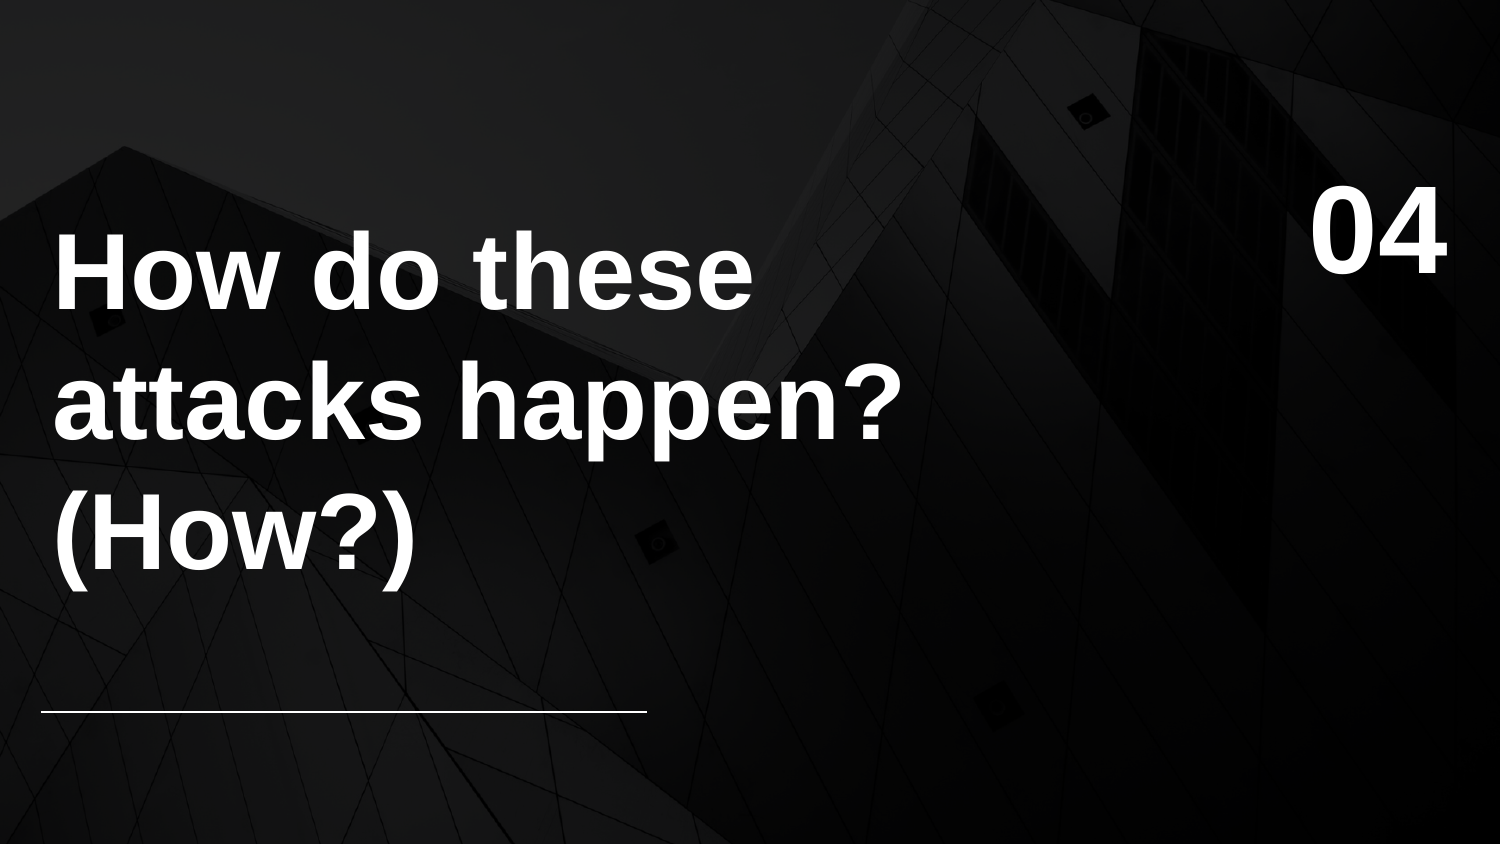

# How do these attacks happen? (How?)
04